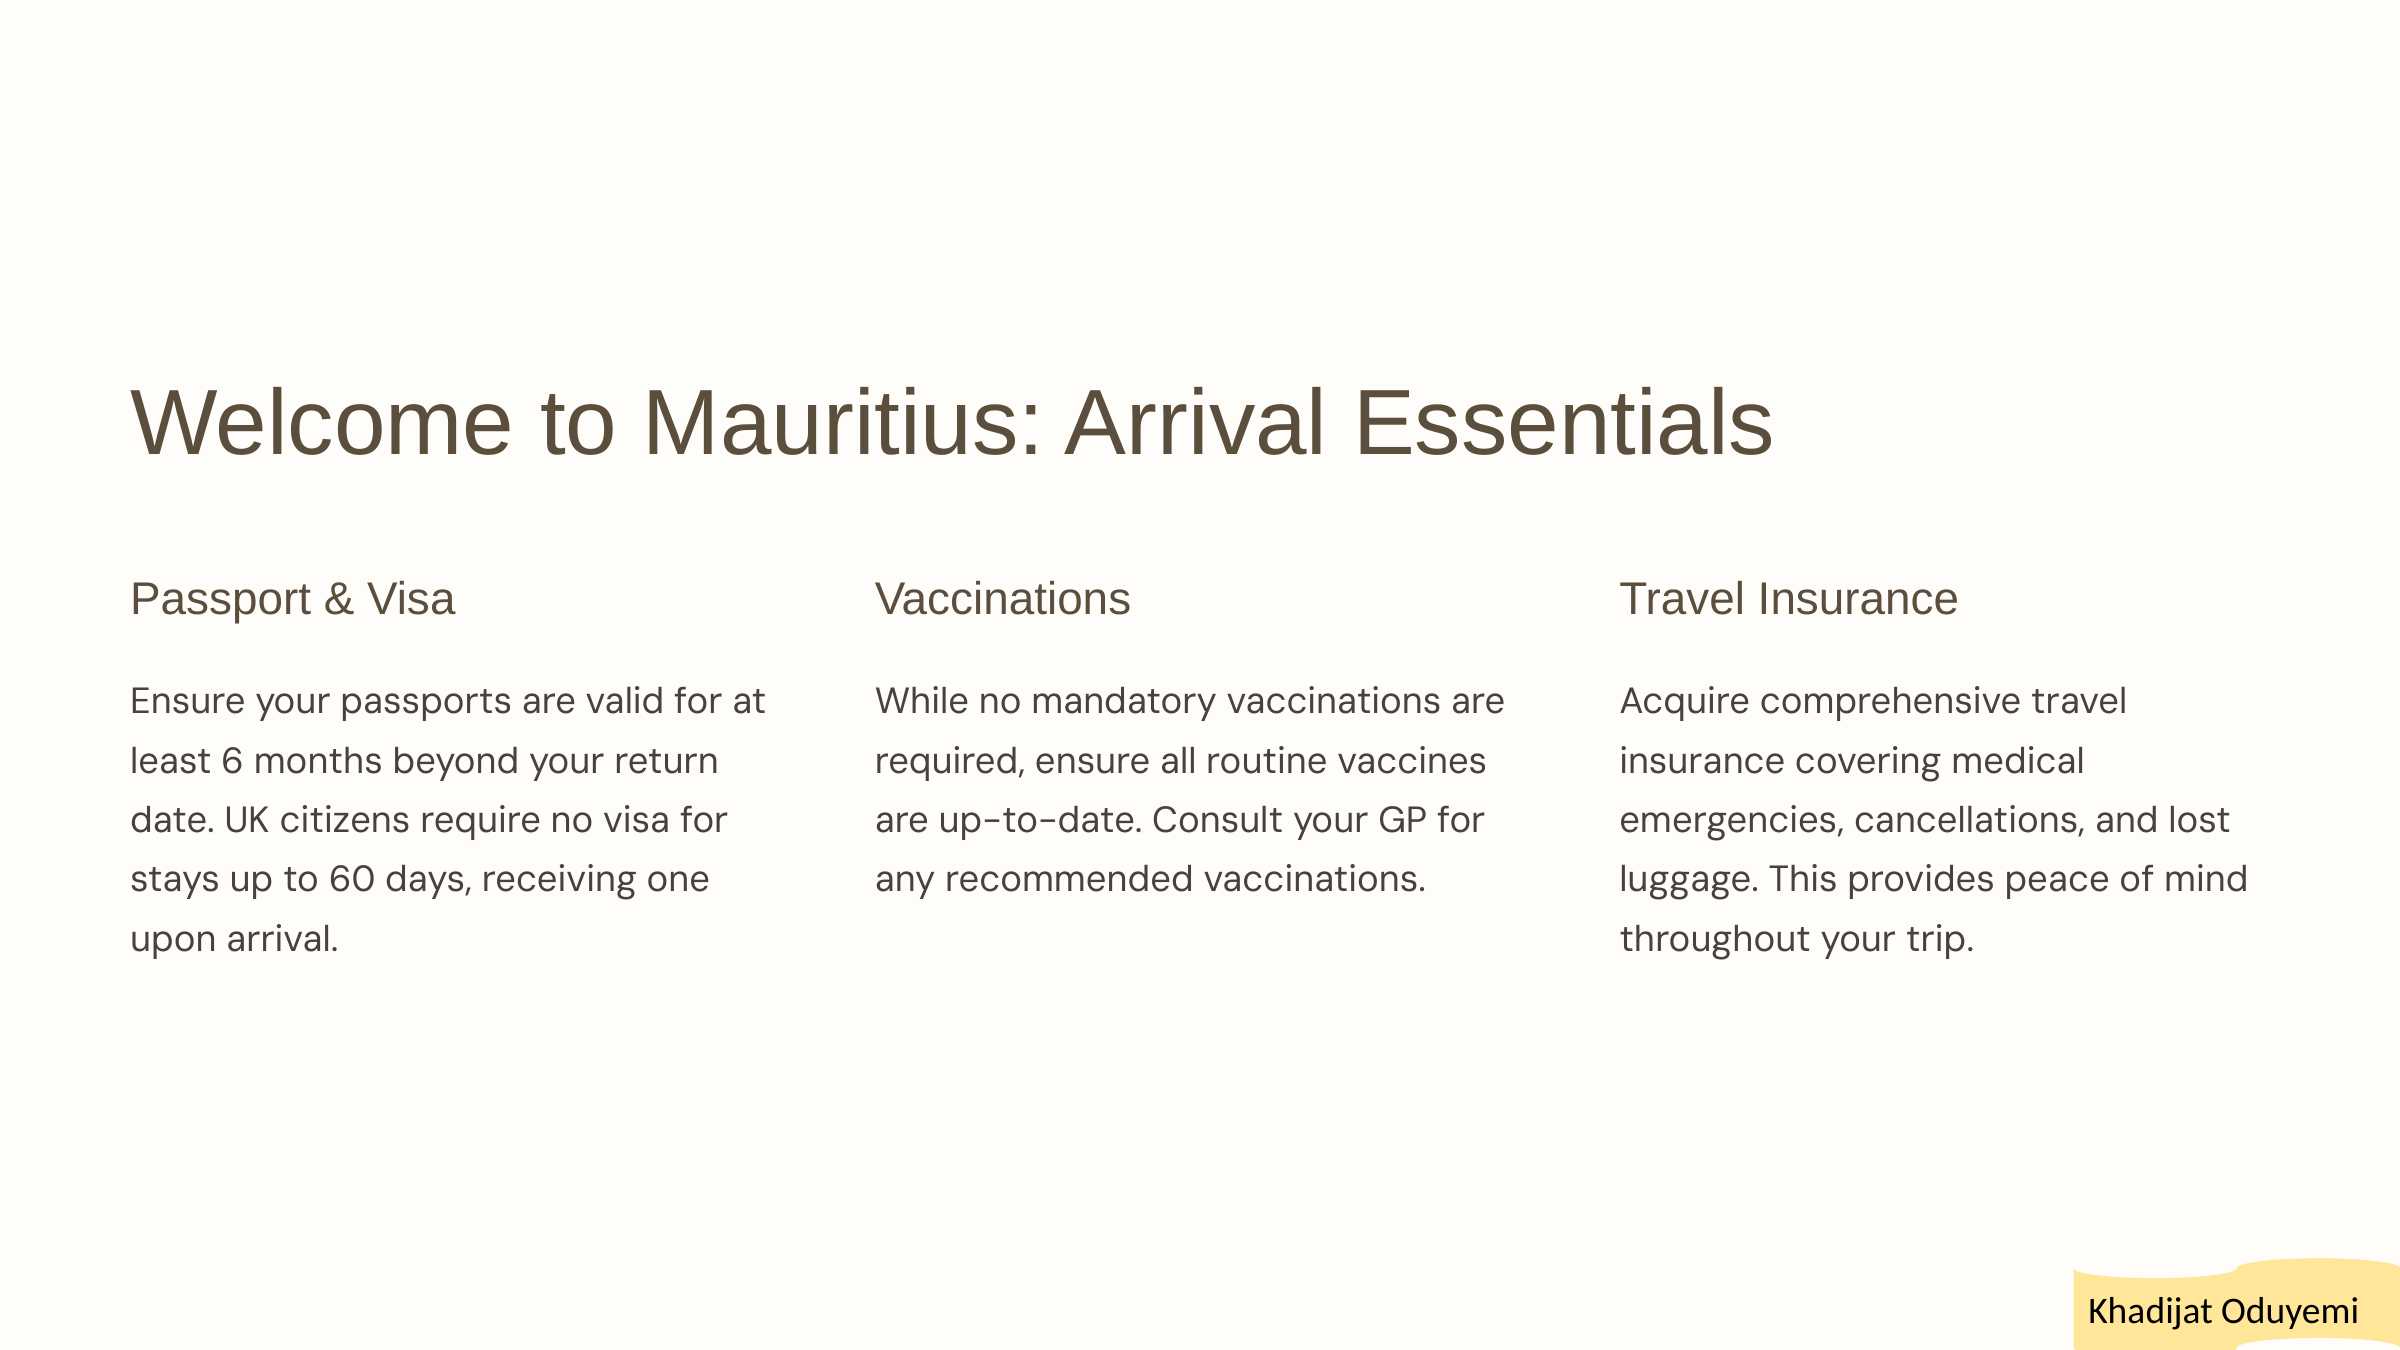

Welcome to Mauritius: Arrival Essentials
Passport & Visa
Vaccinations
Travel Insurance
Ensure your passports are valid for at least 6 months beyond your return date. UK citizens require no visa for stays up to 60 days, receiving one upon arrival.
While no mandatory vaccinations are required, ensure all routine vaccines are up-to-date. Consult your GP for any recommended vaccinations.
Acquire comprehensive travel insurance covering medical emergencies, cancellations, and lost luggage. This provides peace of mind throughout your trip.
Khadijat Oduyemi